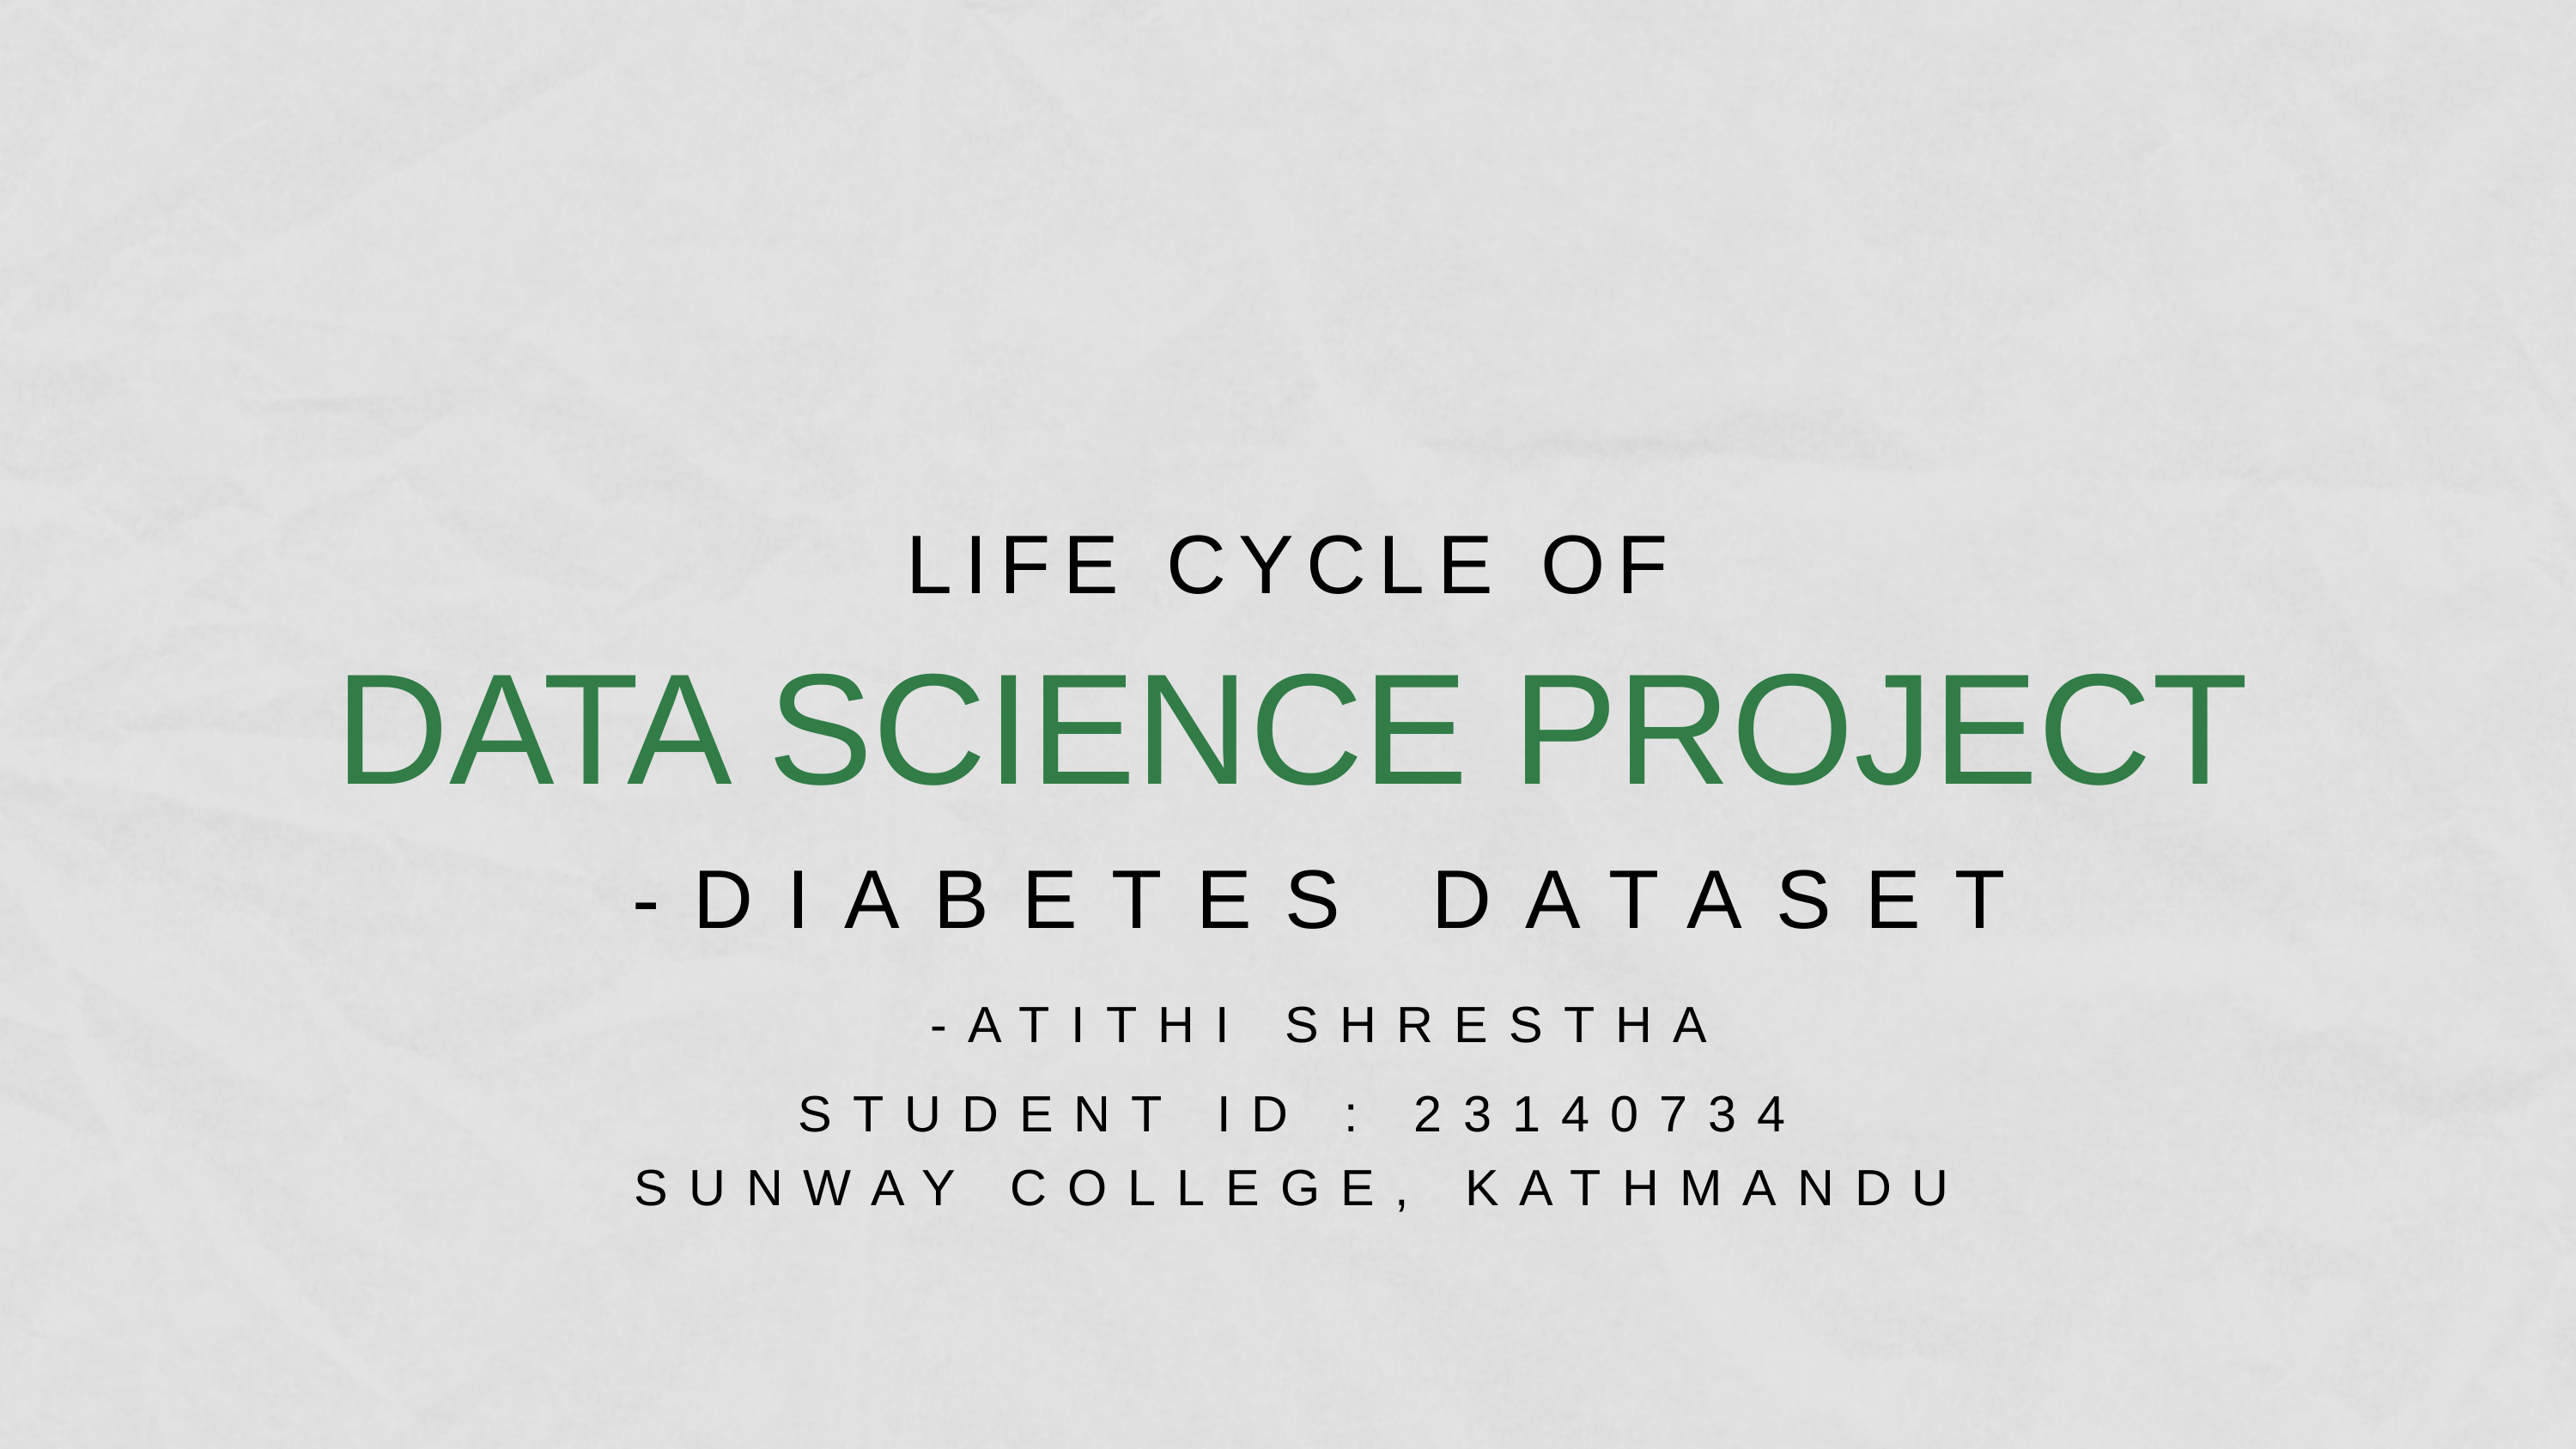

LIFE CYCLE OF
DATA SCIENCE PROJECT
-DIABETES DATASET
-ATITHI SHRESTHA
STUDENT ID : 23140734
SUNWAY COLLEGE, KATHMANDU